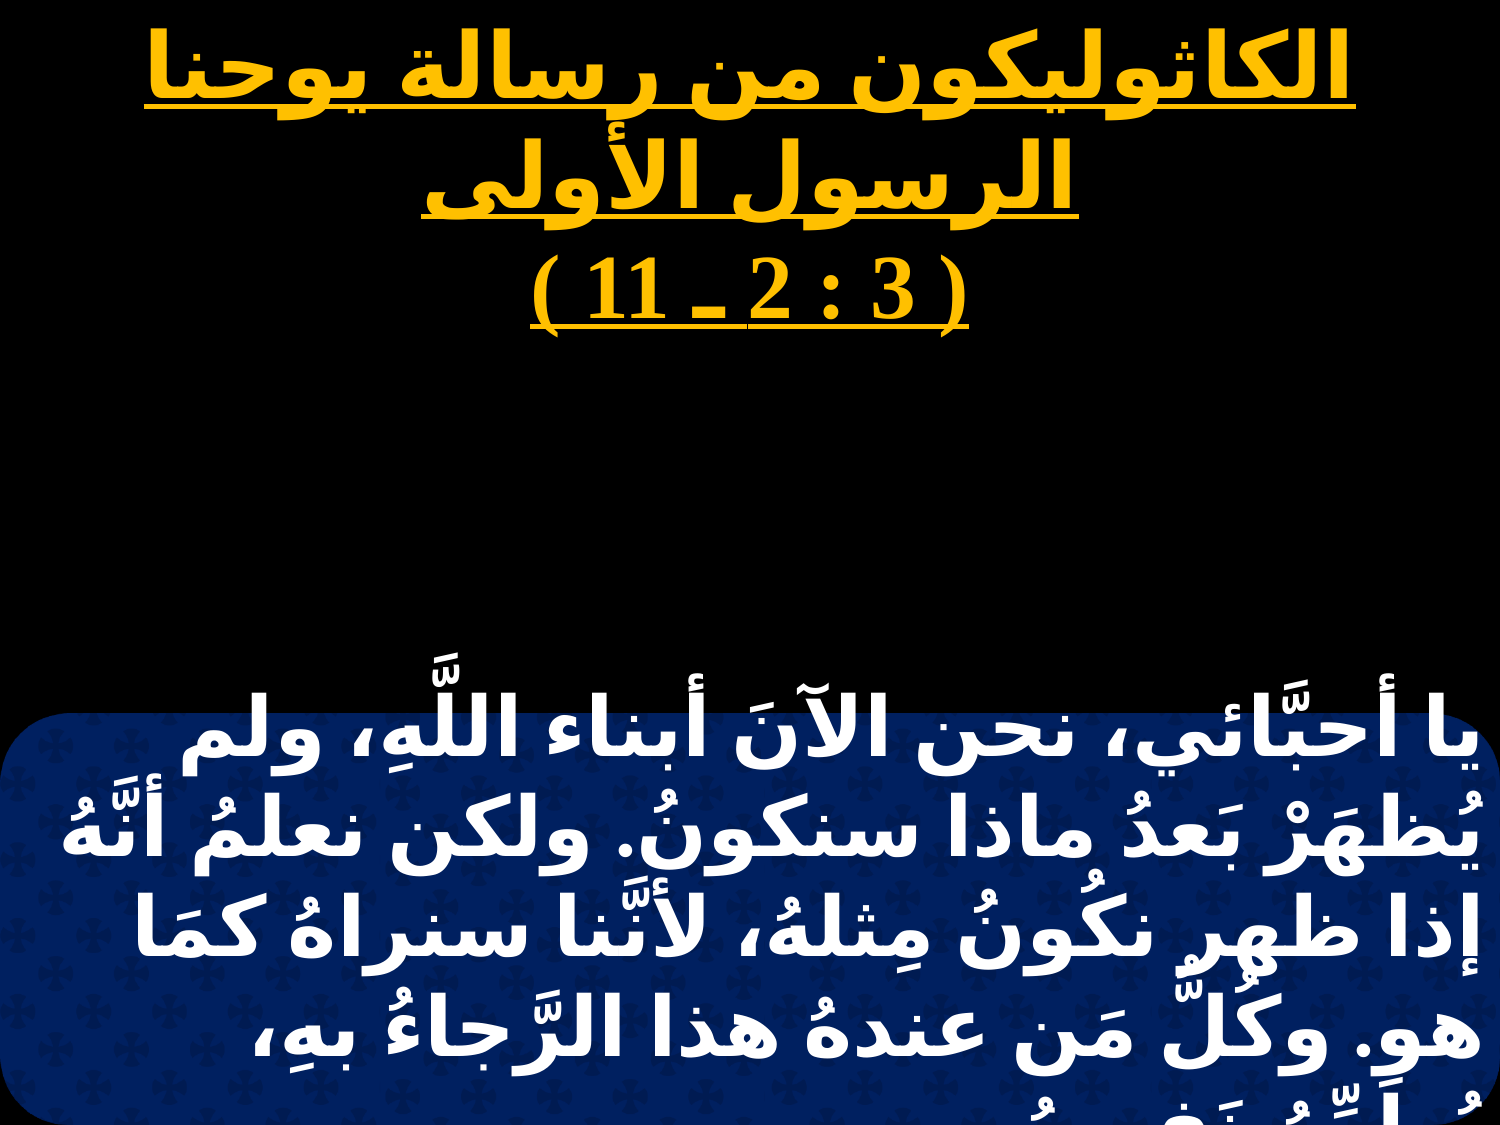

الكاثوليكون من رسالة يوحنا الرسول الأولى
( 3 : 2 ـ 11 )
يا أحبَّائي، نحن الآنَ أبناء اللَّهِ، ولم يُظهَرْ بَعدُ ماذا سنكونُ. ولكن نعلمُ أنَّهُ إذا ظهر نكُونُ مِثلهُ، لأنَّنا سنراهُ كمَا هو. وكُلُّ مَن عندهُ هذا الرَّجاءُ بهِ، يُطَهِّرُ نَفسهُ